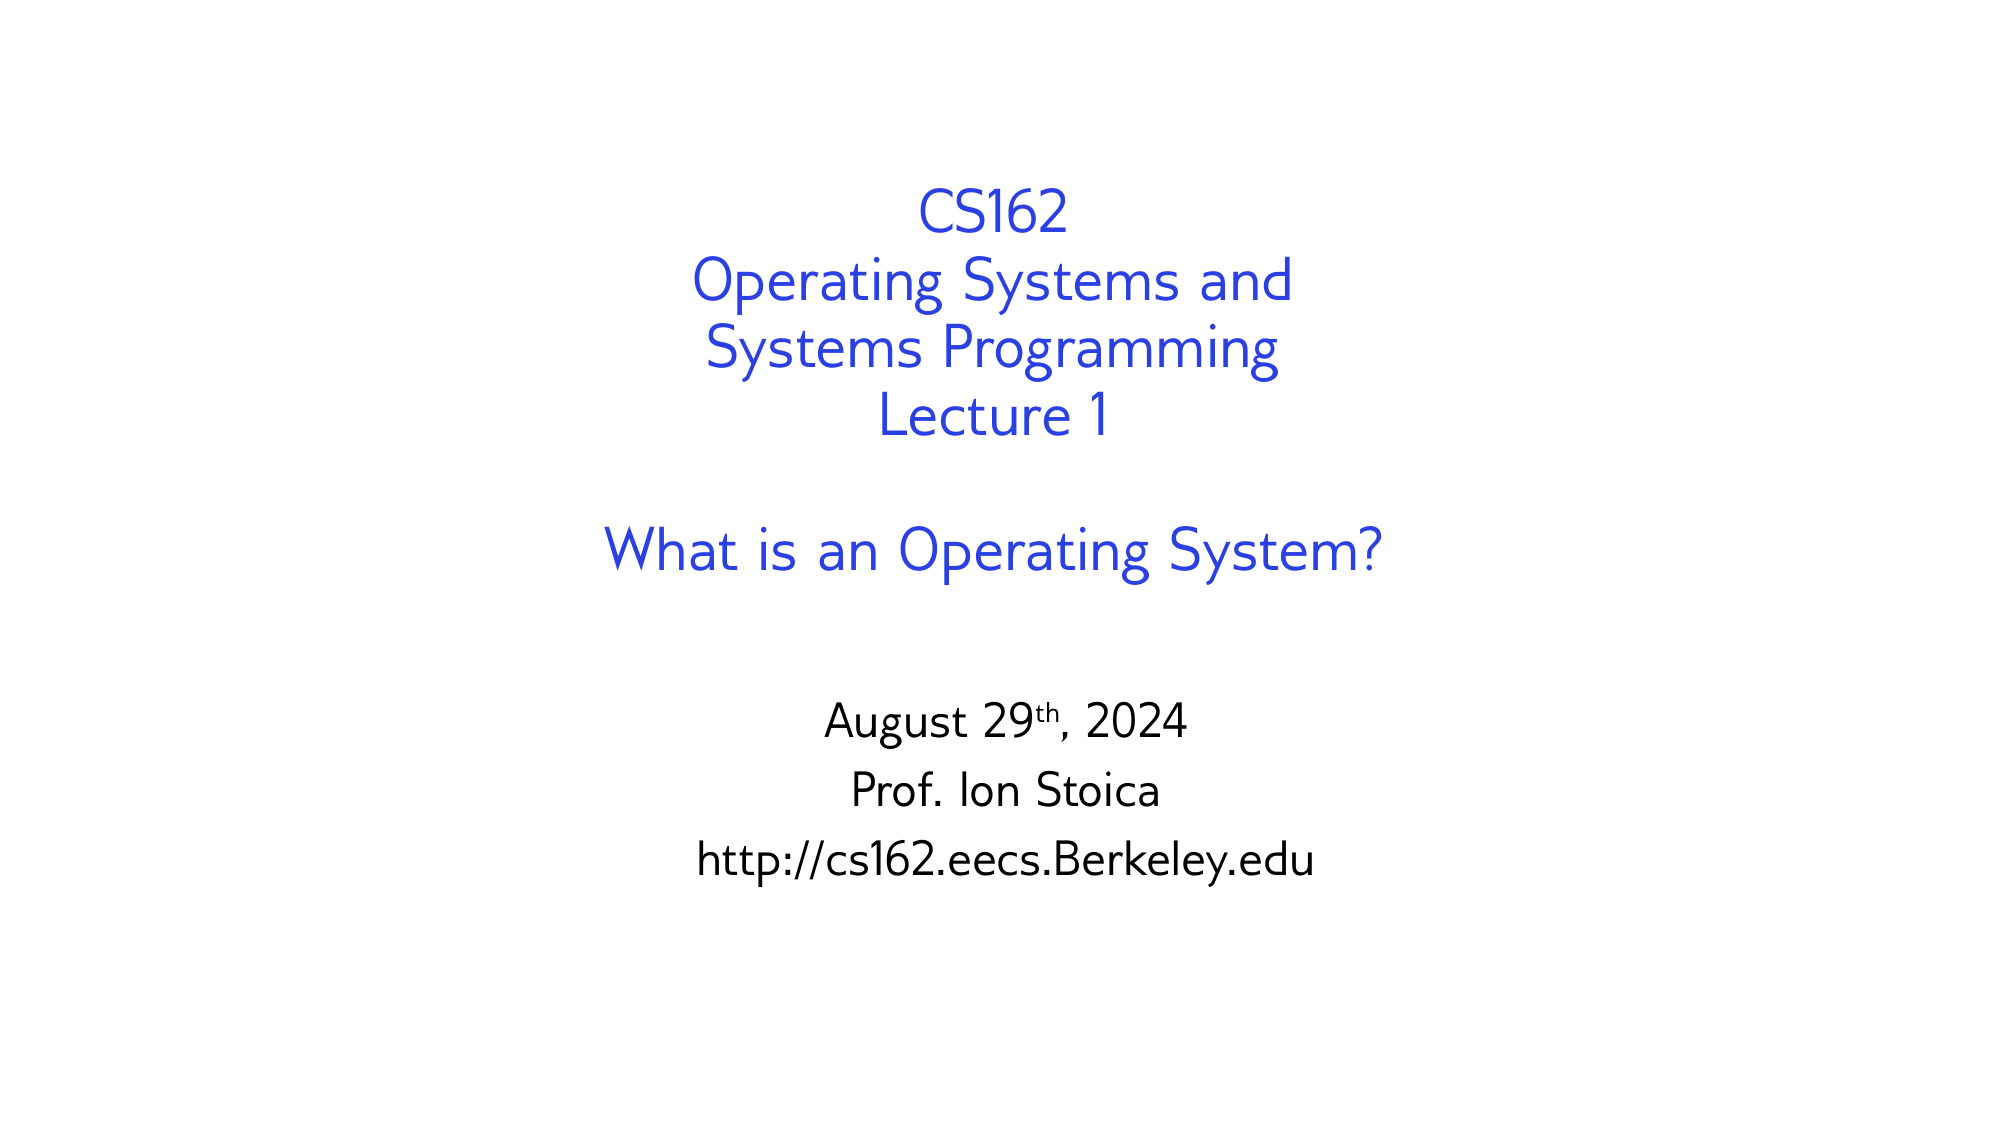

# CS162 Operating Systems and Systems Programming Lecture 1 What is an Operating System?
August 29th, 2024
Prof. Ion Stoica
http://cs162.eecs.Berkeley.edu